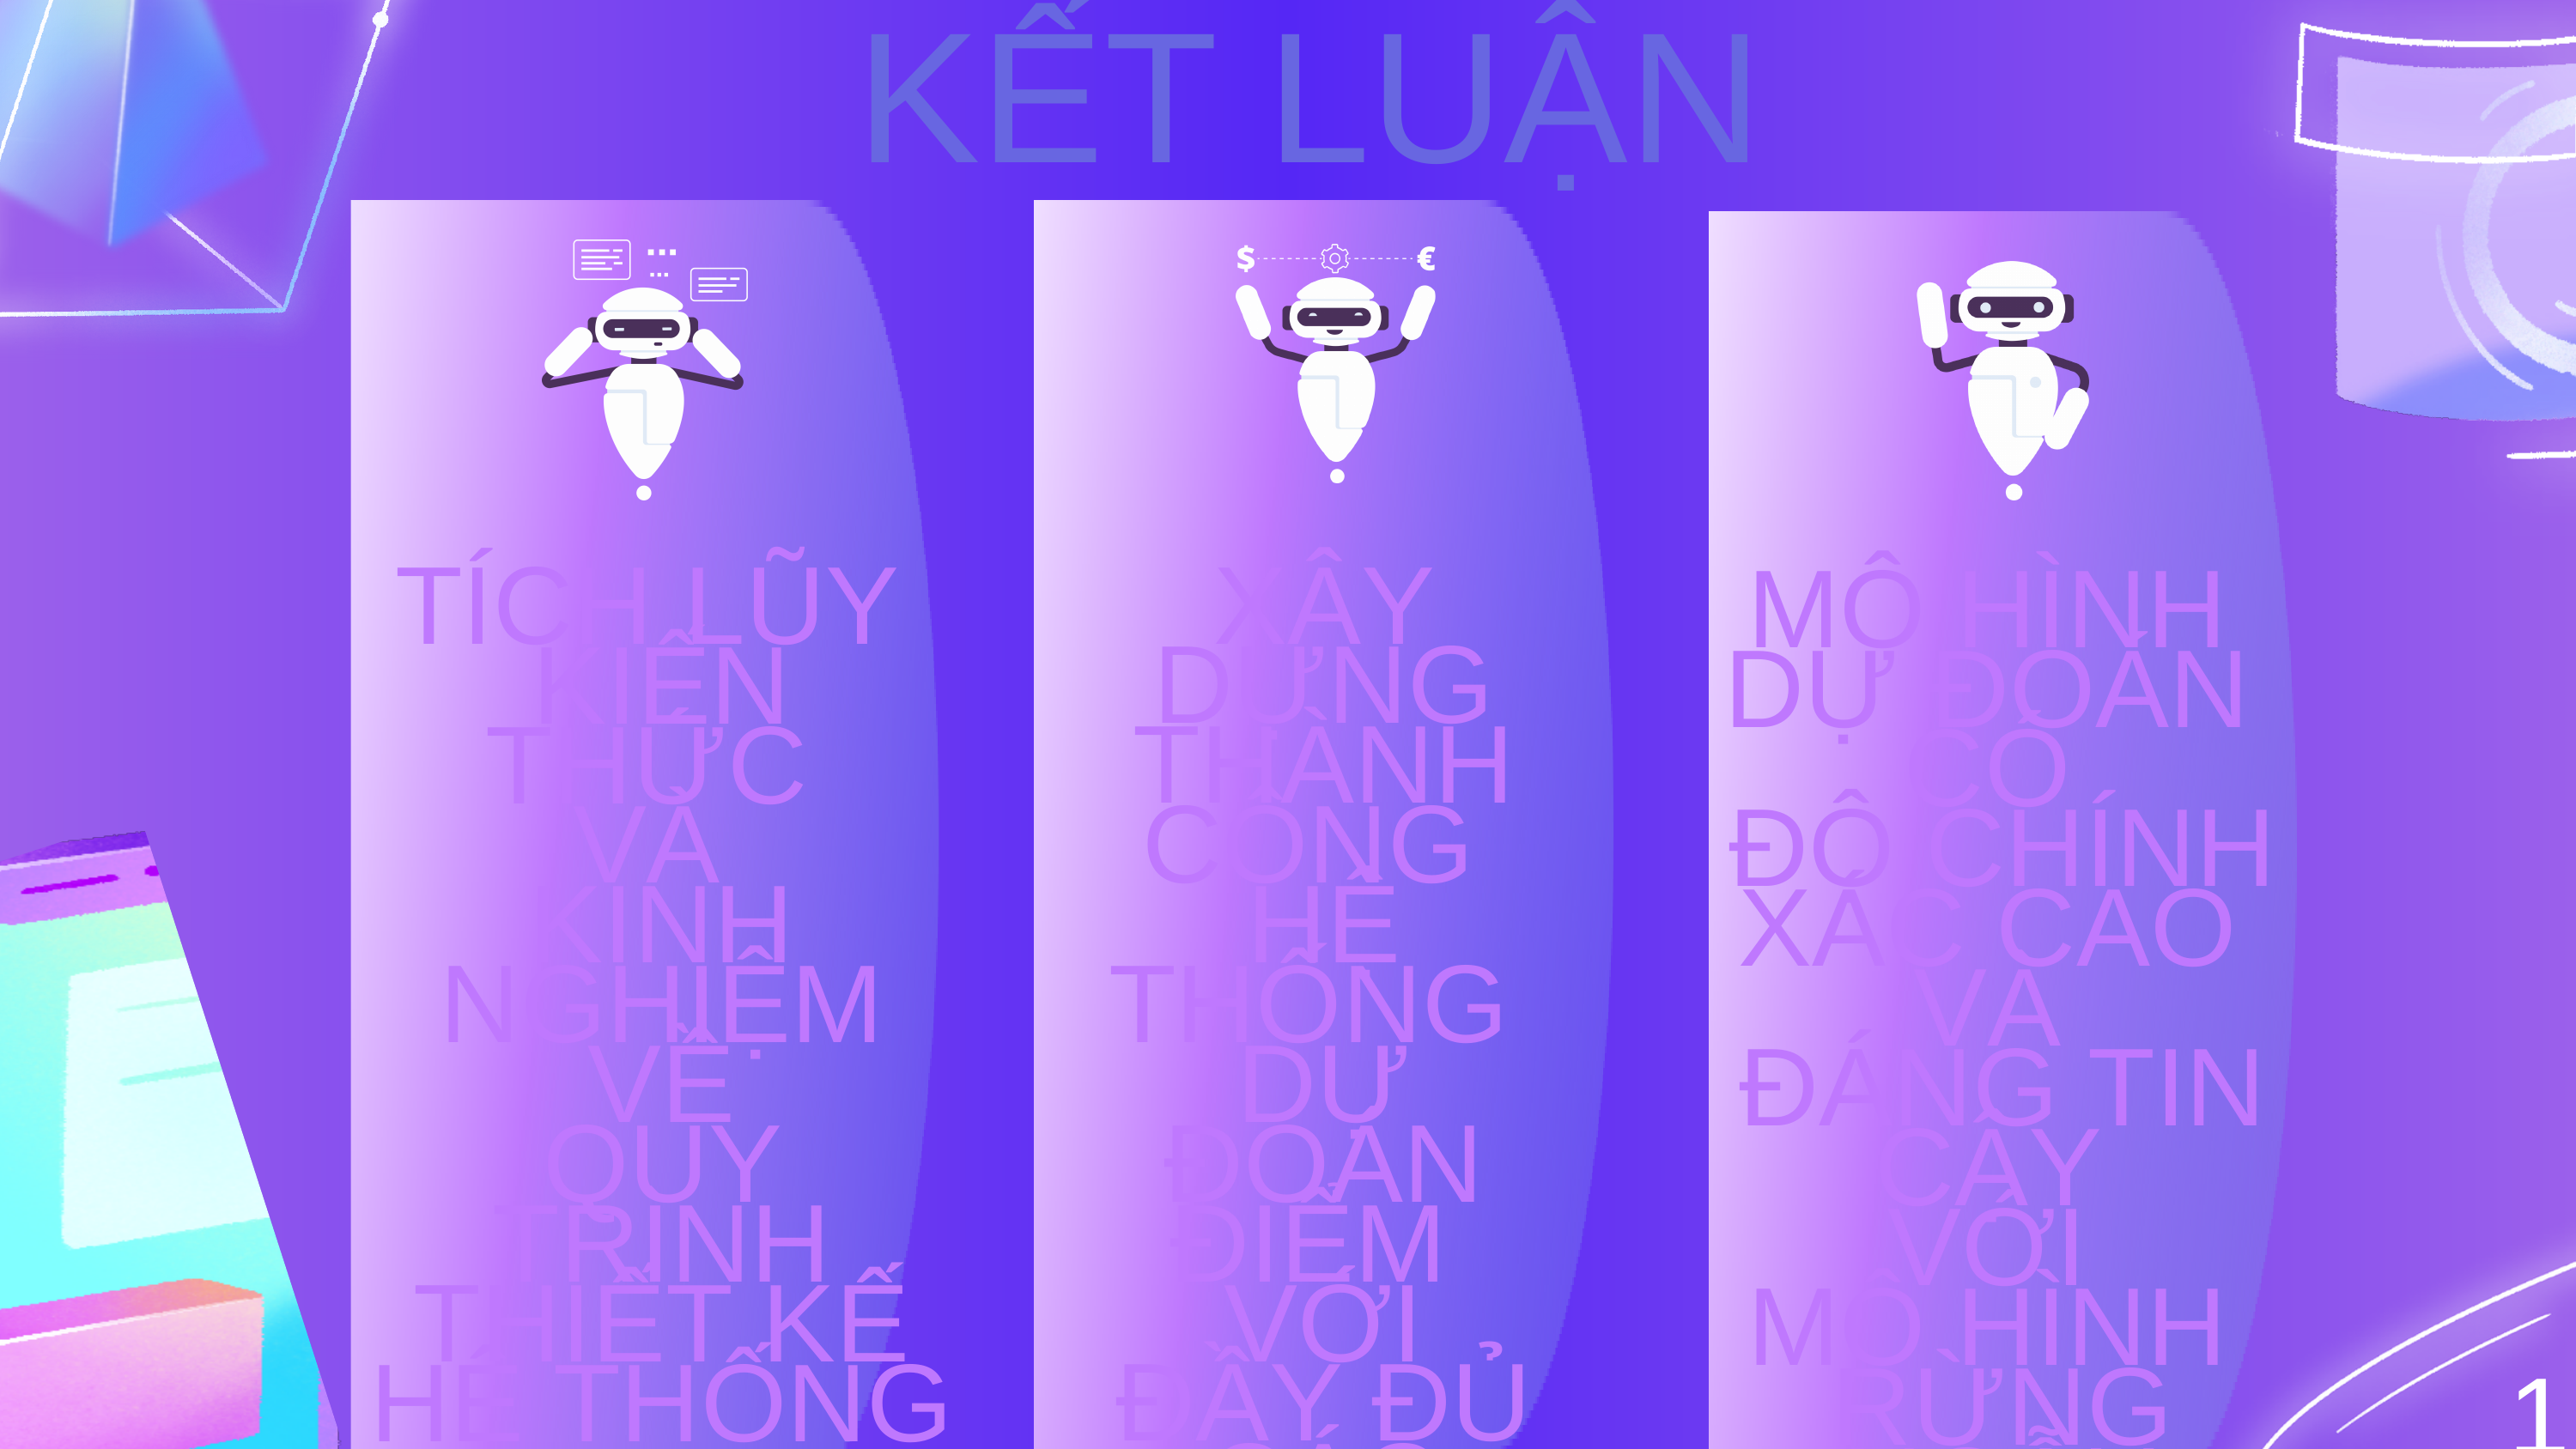

KẾT LUẬN

TÍCH LŨY
KIẾN THỨC
VÀ
KINH NGHIỆM
VỀ
QUY TRÌNH
THIẾT KẾ
HỆ THỐNG
XÂY DỰNG THÀNH CÔNG
HỆ THỐNG
DỰ ĐOÁN ĐIỂM
VỚI
ĐẦY ĐỦ
CÁC MỤC TIÊU
BAN ĐẦU
MÔ HÌNH
DỰ ĐOÁN
CÓ
ĐỘ CHÍNH XÁC CAO
VÀ
ĐÁNG TIN CẬY
VỚI
MÔ HÌNH
RỪNG NGẪU NHIÊN LÊN TỚI 99%

12